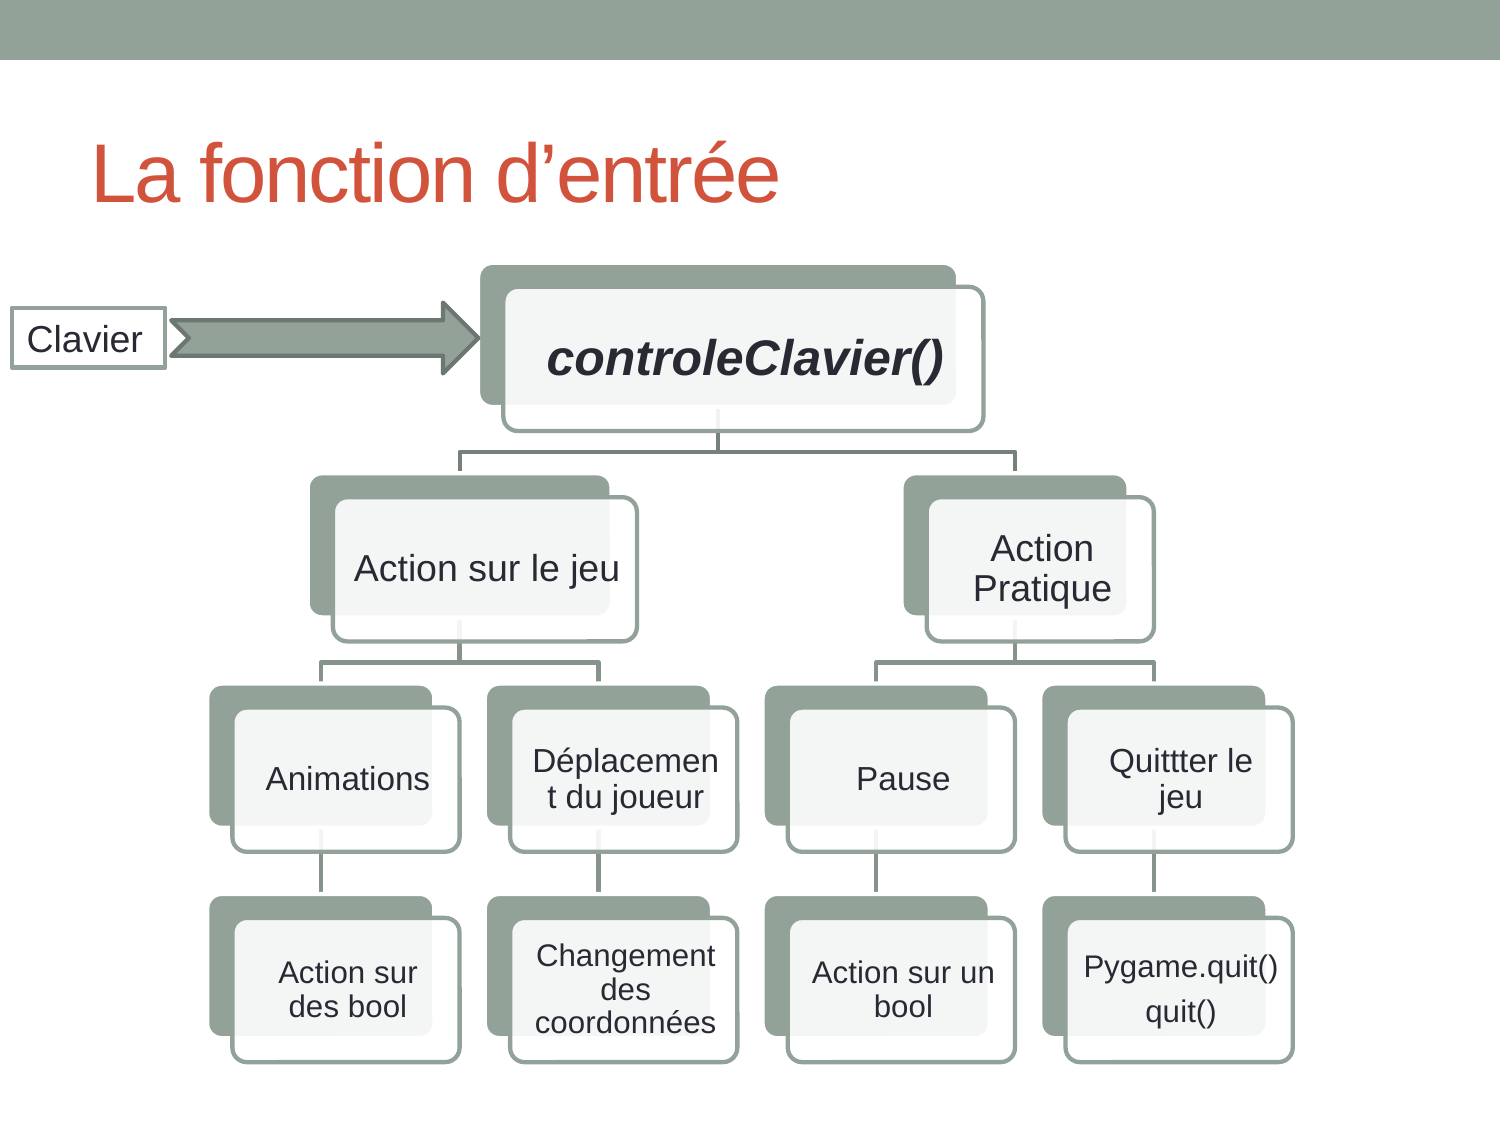

# La fonction d’entrée
controleClavier()
Action sur le jeu
Animations
Action sur des bool
Déplacement du joueur
Changement des coordonnées
Action Pratique
Pause
Action sur un bool
Quittter le jeu
Pygame.quit()
quit()

Clavier